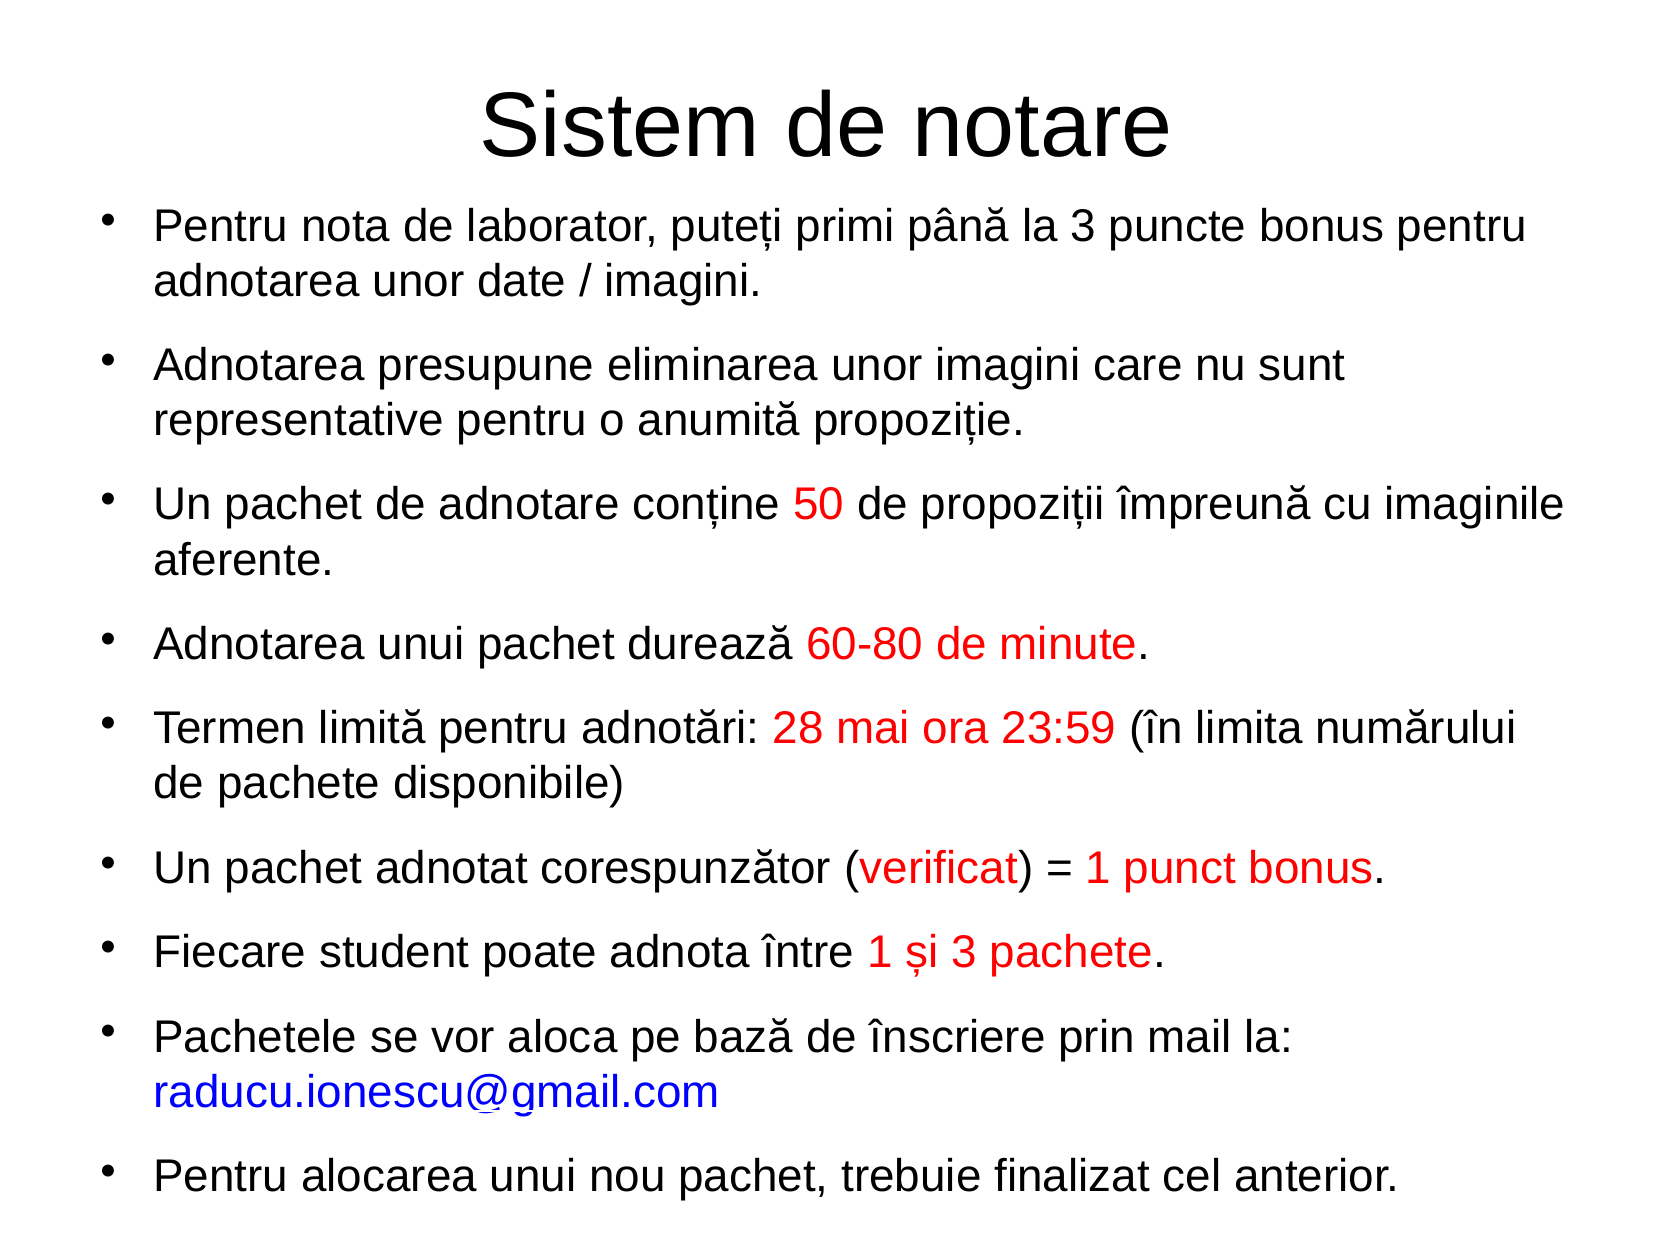

Sistem de notare
Pentru nota de laborator, puteți primi până la 3 puncte bonus pentru adnotarea unor date / imagini.
Adnotarea presupune eliminarea unor imagini care nu sunt representative pentru o anumită propoziție.
Un pachet de adnotare conține 50 de propoziții împreună cu imaginile aferente.
Adnotarea unui pachet durează 60-80 de minute.
Termen limită pentru adnotări: 28 mai ora 23:59 (în limita numărului de pachete disponibile)
Un pachet adnotat corespunzător (verificat) = 1 punct bonus.
Fiecare student poate adnota între 1 și 3 pachete.
Pachetele se vor aloca pe bază de înscriere prin mail la: raducu.ionescu@gmail.com
Pentru alocarea unui nou pachet, trebuie finalizat cel anterior.